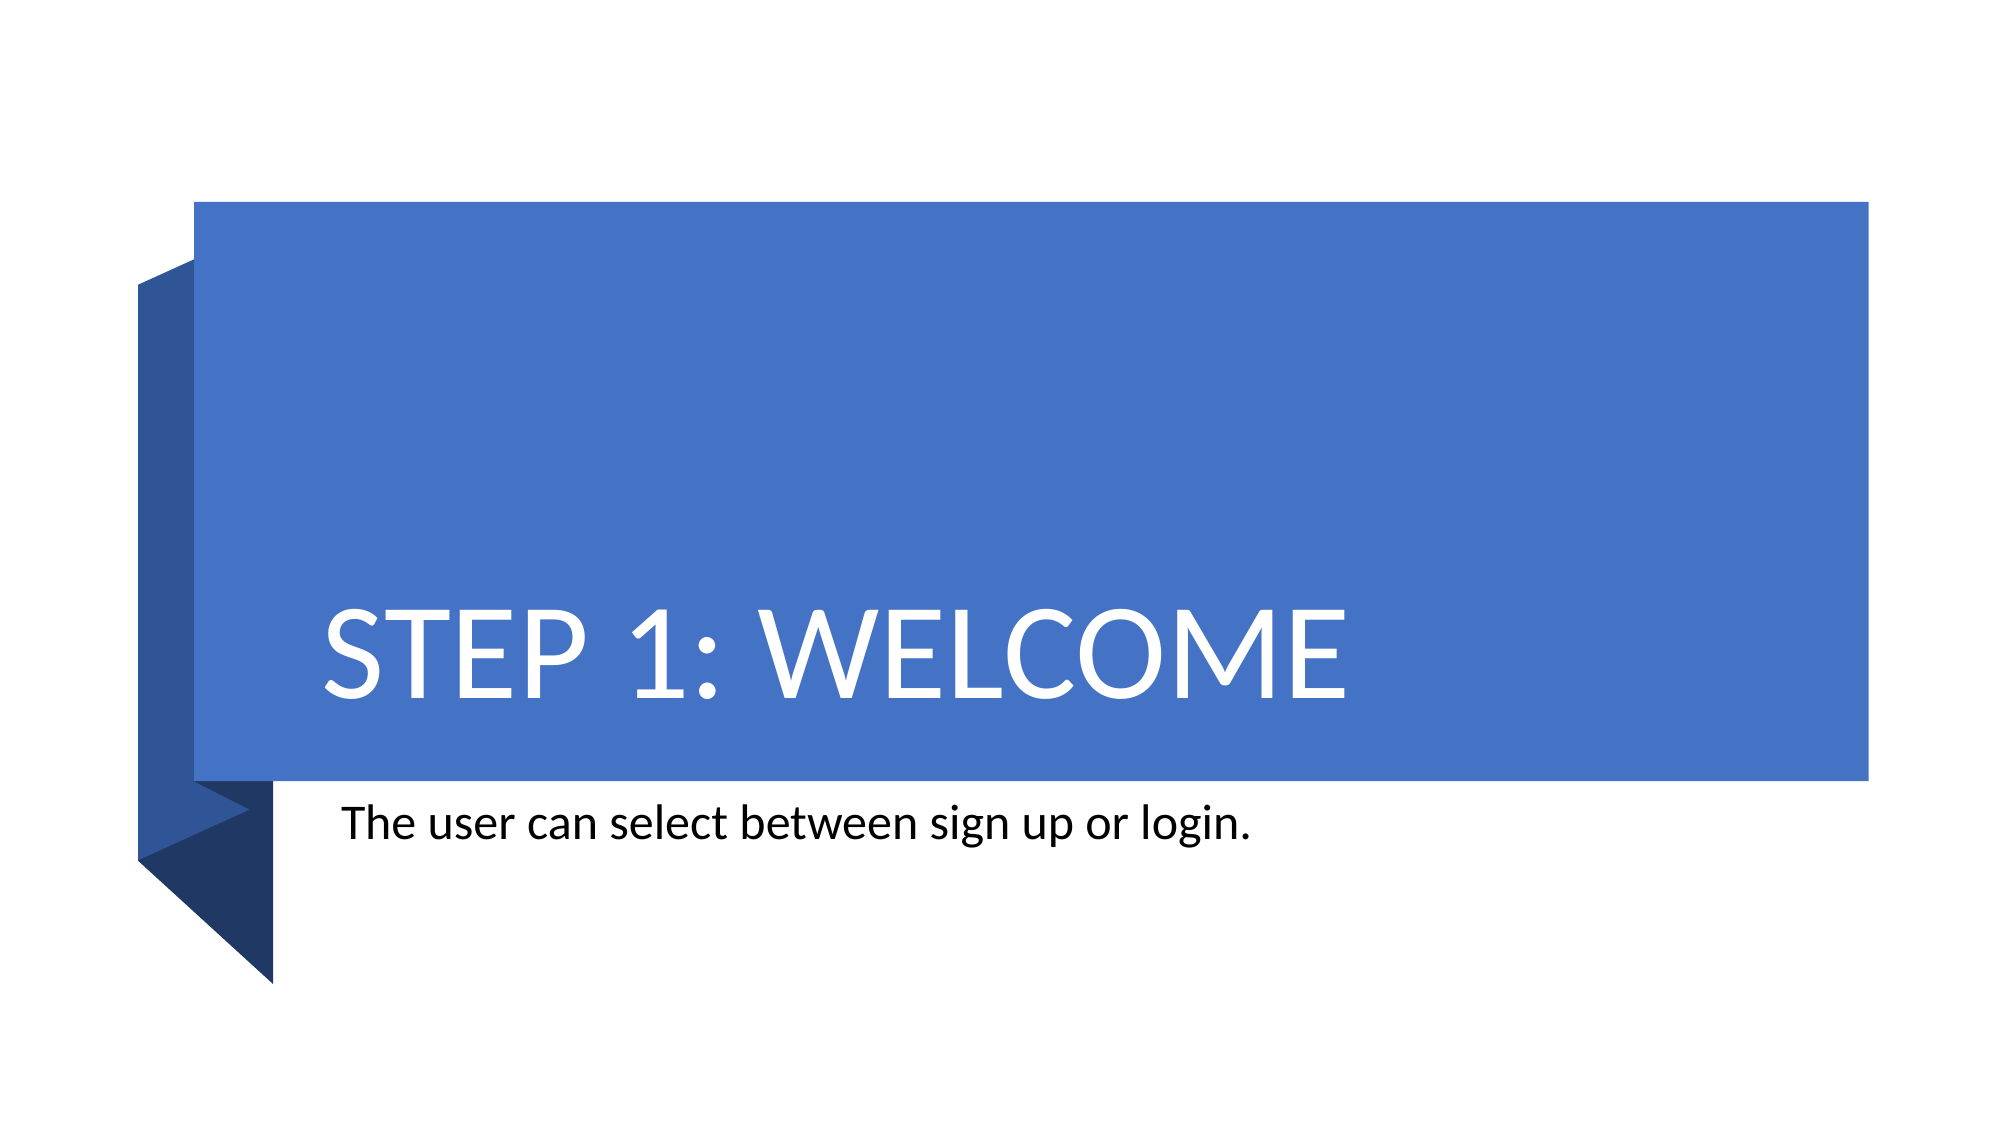

# STEP 1: WELCOME

The user can select between sign up or login.